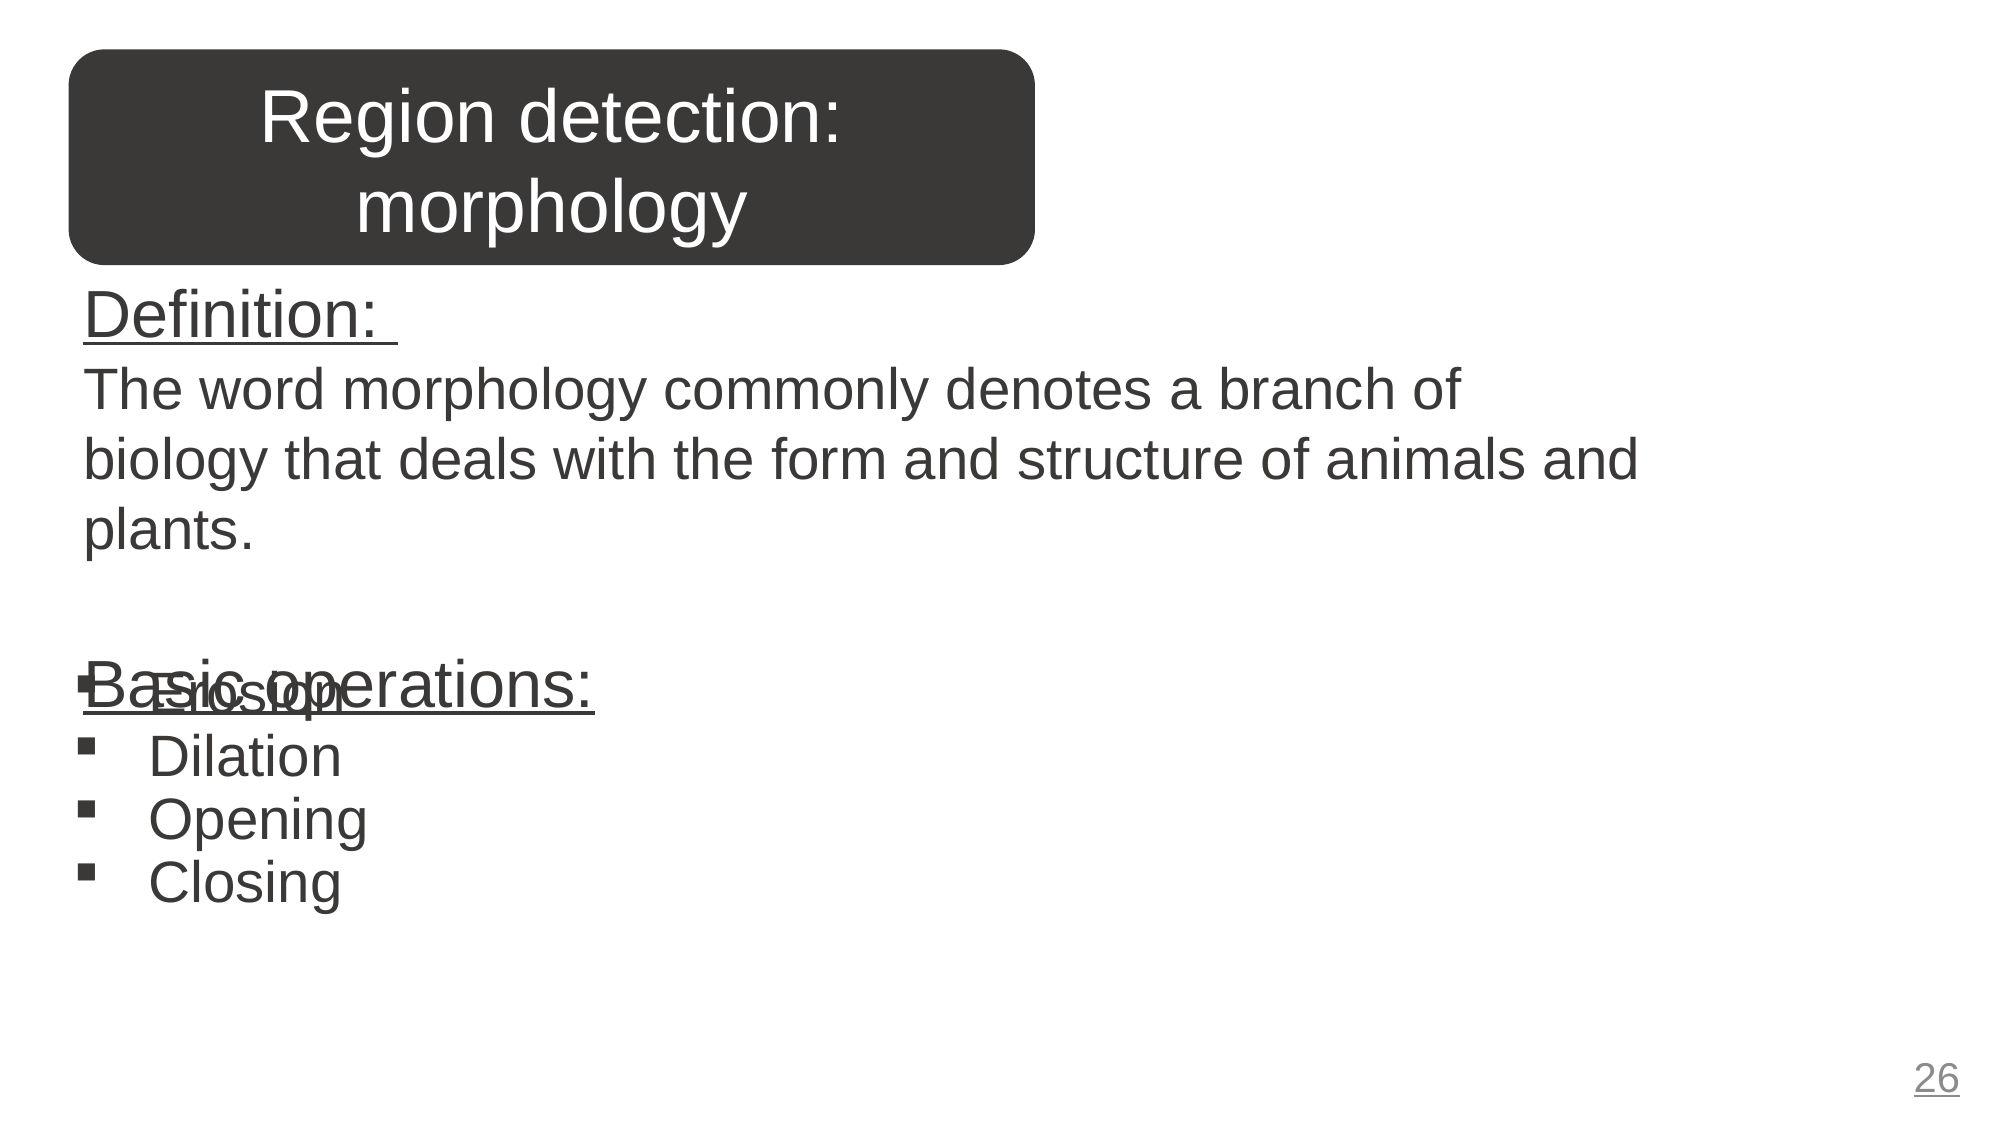

Region detection: morphology
Definition:
The word morphology commonly denotes a branch of biology that deals with the form and structure of animals and plants.

Basic operations:

Erosion
Dilation
Opening
Closing

26